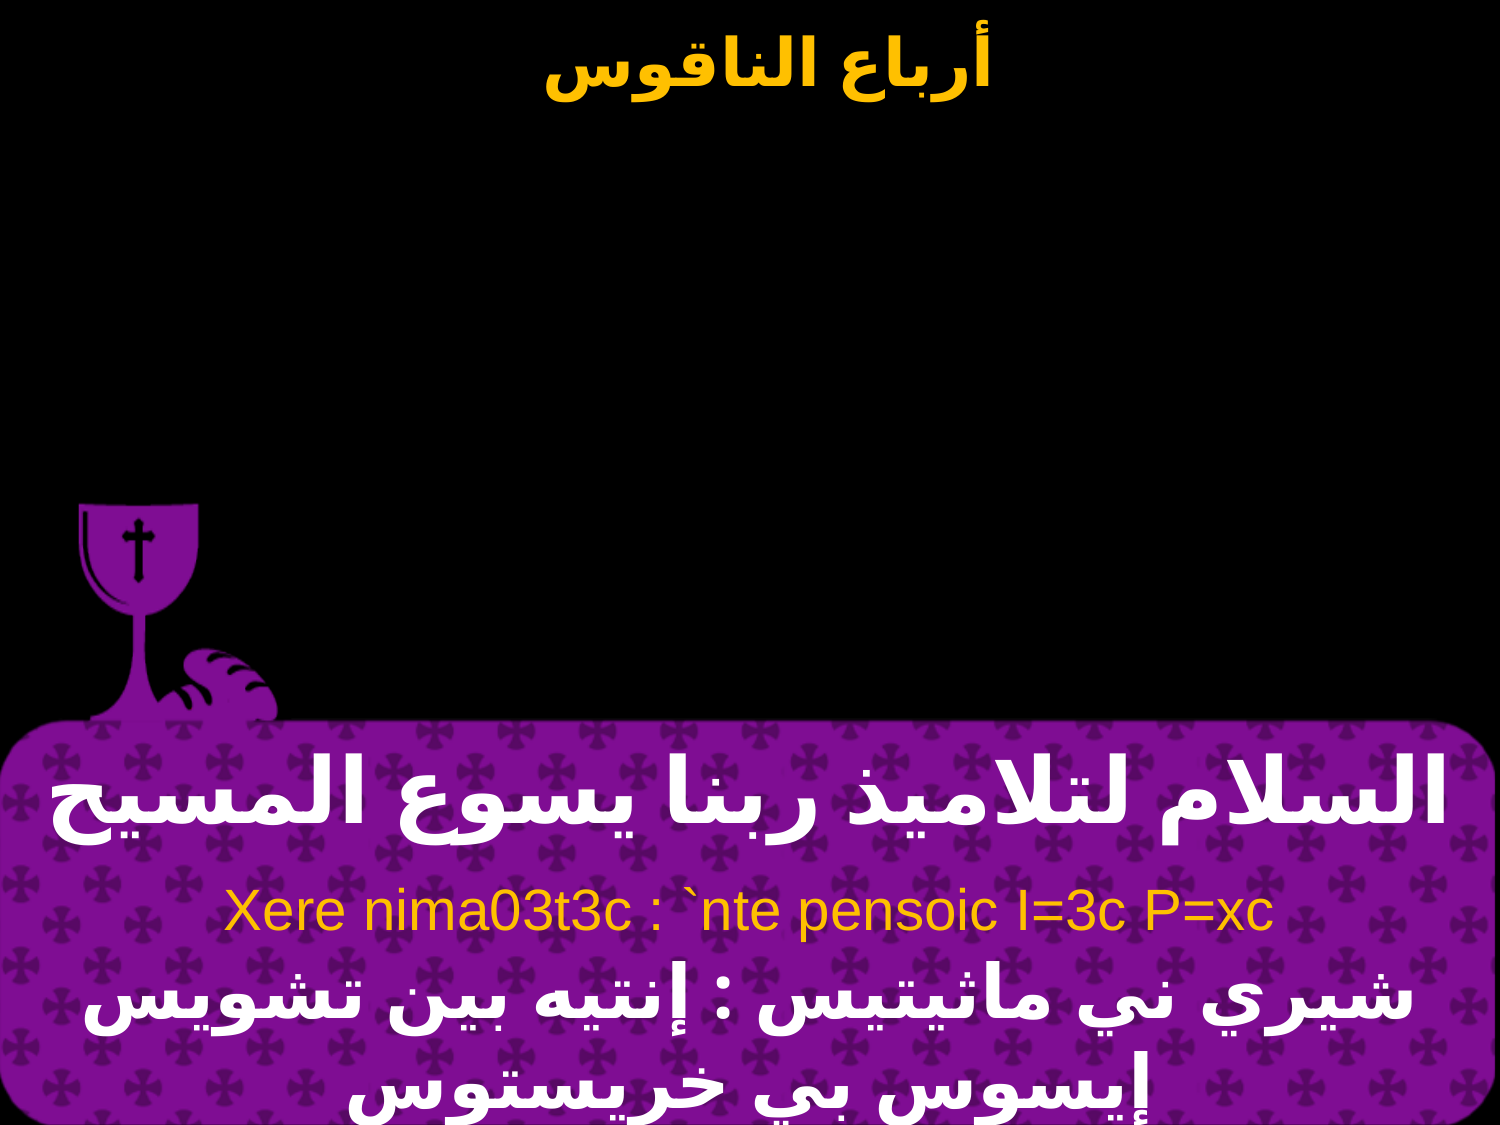

# السلام لتلاميذ ربنا يسوع المسيح
Xere nima03t3c : `nte pensoic I=3c P=xc
شيري ني ماثيتيس : إنتيه بين تشويس إيسوس بي خريستوس